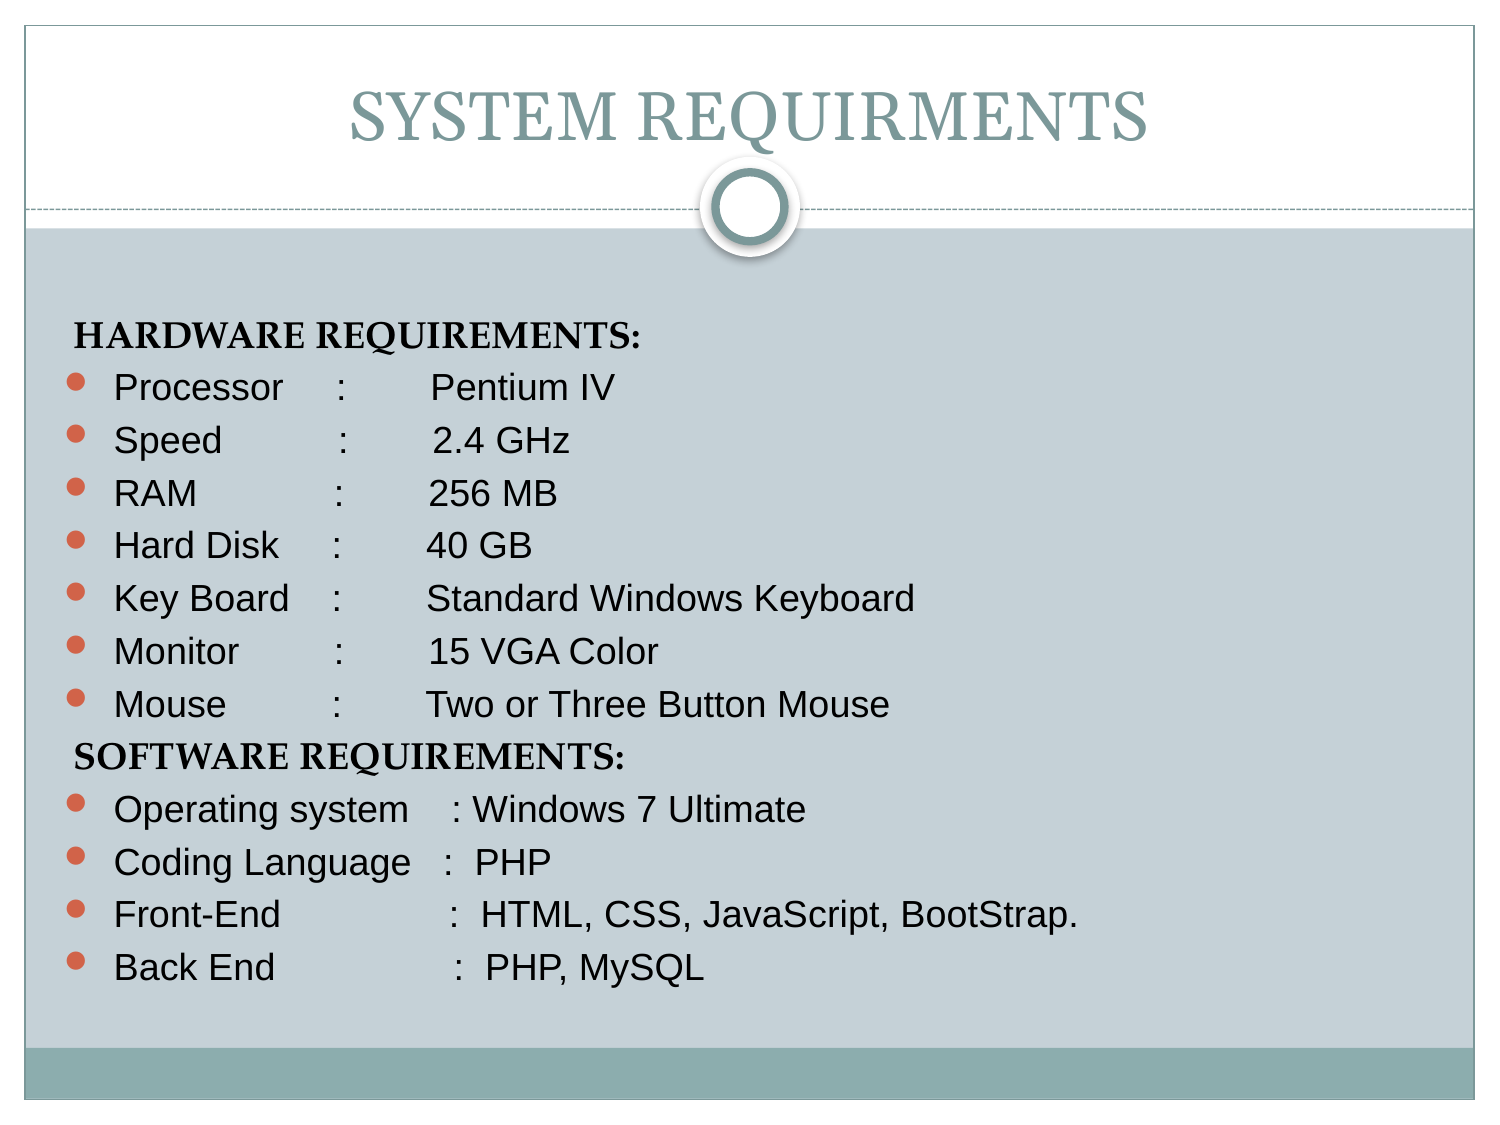

# SYSTEM REQUIRMENTS

 HARDWARE REQUIREMENTS:
 Processor     :        Pentium IV
 Speed           :        2.4 GHz
 RAM             :        256 MB
 Hard Disk     :        40 GB
 Key Board    :        Standard Windows Keyboard
 Monitor         :        15 VGA Color
 Mouse          :        Two or Three Button Mouse
 SOFTWARE REQUIREMENTS:
 Operating system    : Windows 7 Ultimate
 Coding Language   :  PHP
 Front-End                :  HTML, CSS, JavaScript, BootStrap.
 Back End                 :  PHP, MySQL